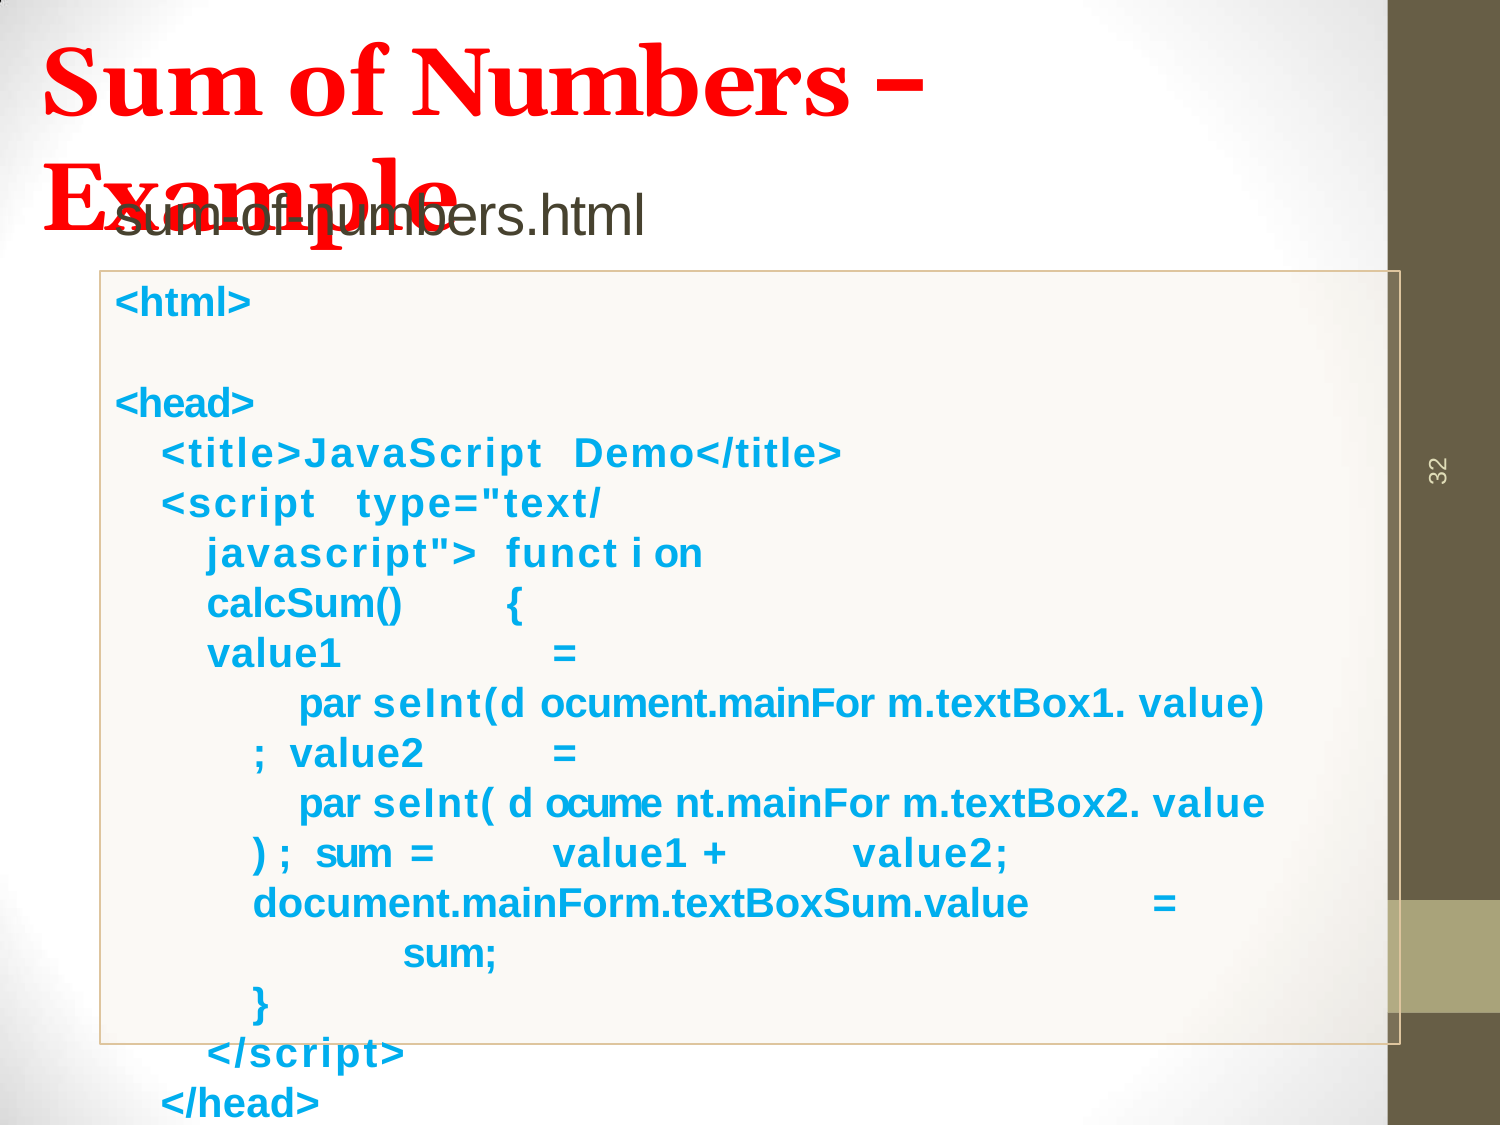

# Sum of Numbers – Example
sum-of-numbers.html
<html>

<head>
<title>JavaScript
Demo</title>
32
<script	type="text/javascript">  funct i on calcSum()	{
value1	=
par seInt(d ocument.mainFor m.textBox1. value) ;  value2	=
par seInt( d ocume nt.mainFor m.textBox2. value ) ;  sum =	value1	+	value2;  document.mainForm.textBoxSum.value	=	sum;
}
</script>
</head>